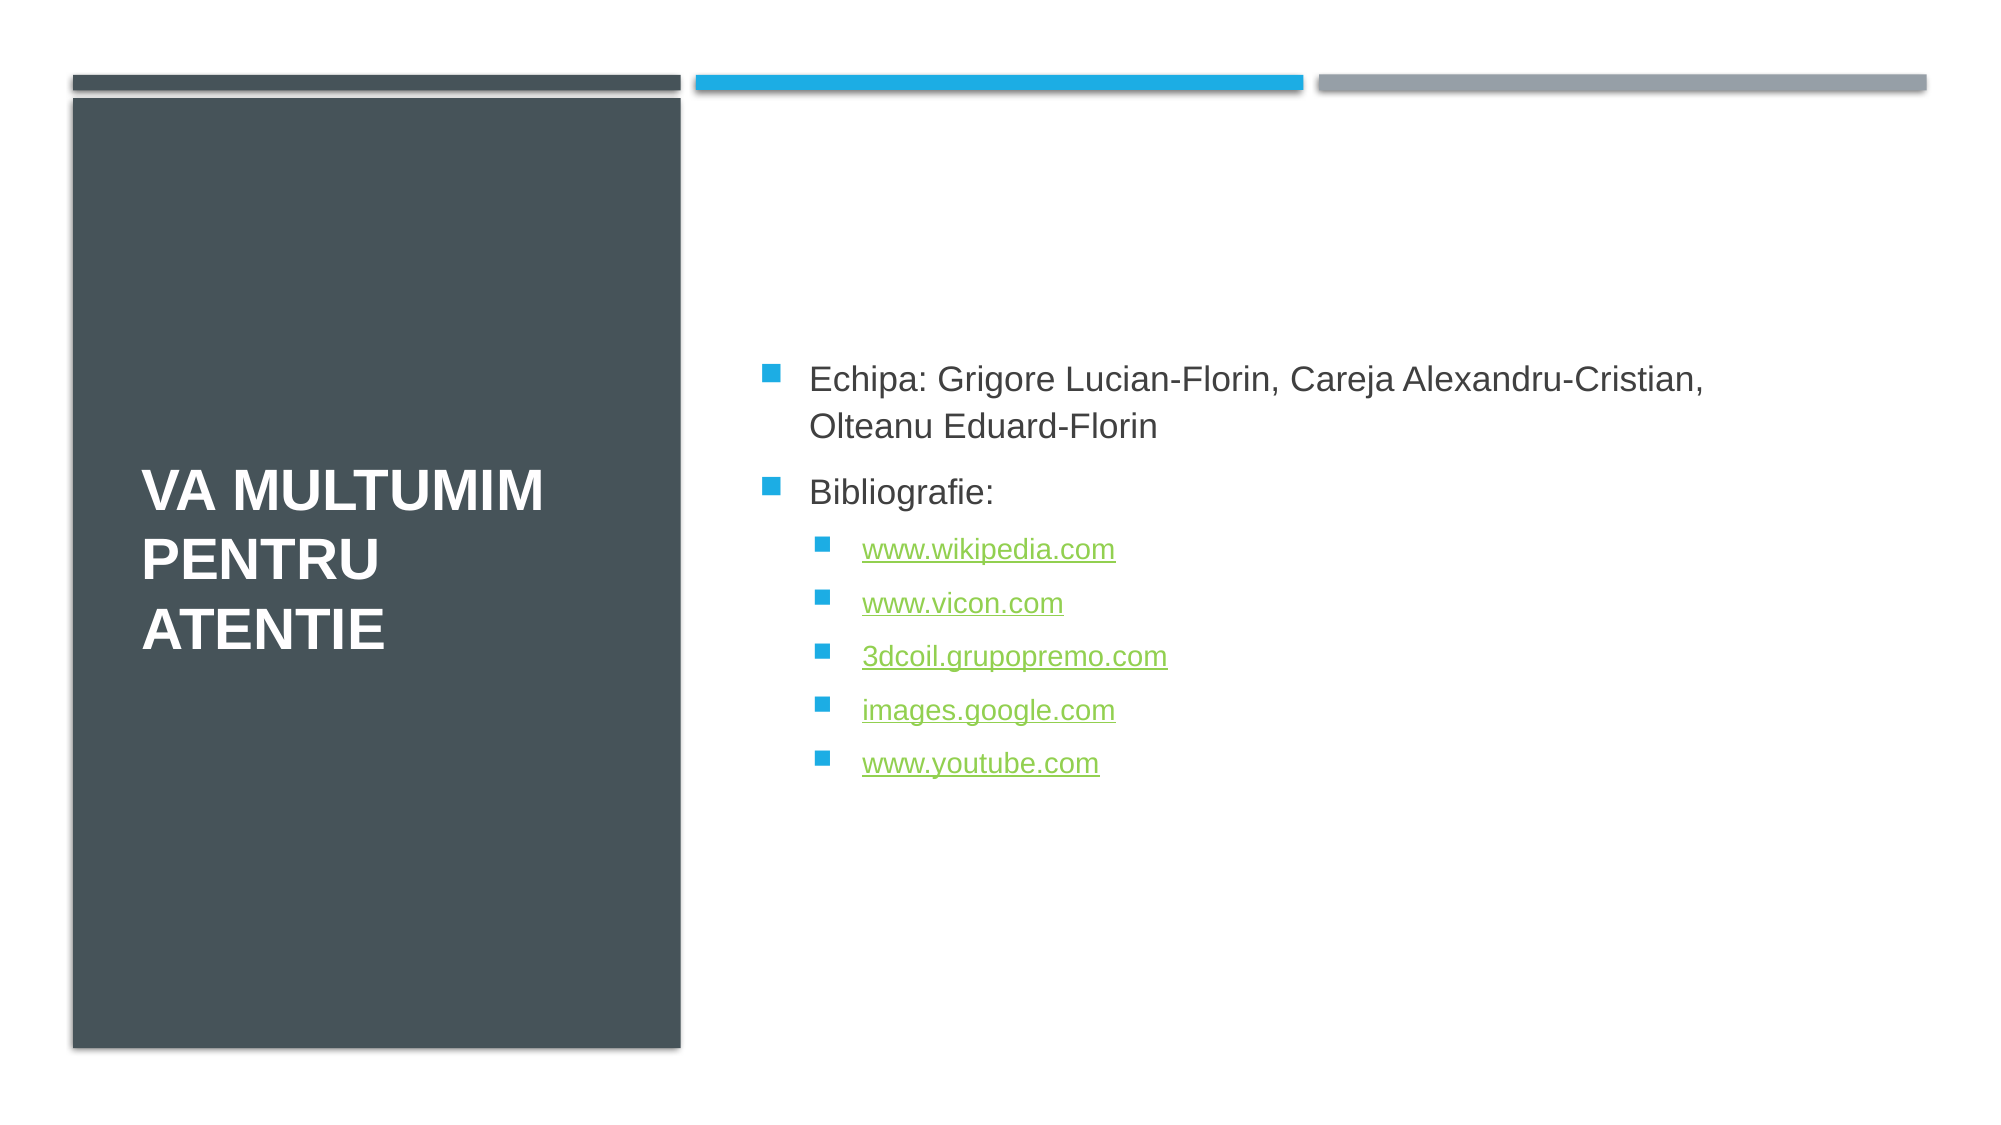

# Va multumim pentru atentie
Echipa: Grigore Lucian-Florin, Careja Alexandru-Cristian, Olteanu Eduard-Florin
Bibliografie:
www.wikipedia.com
www.vicon.com
3dcoil.grupopremo.com
images.google.com
www.youtube.com